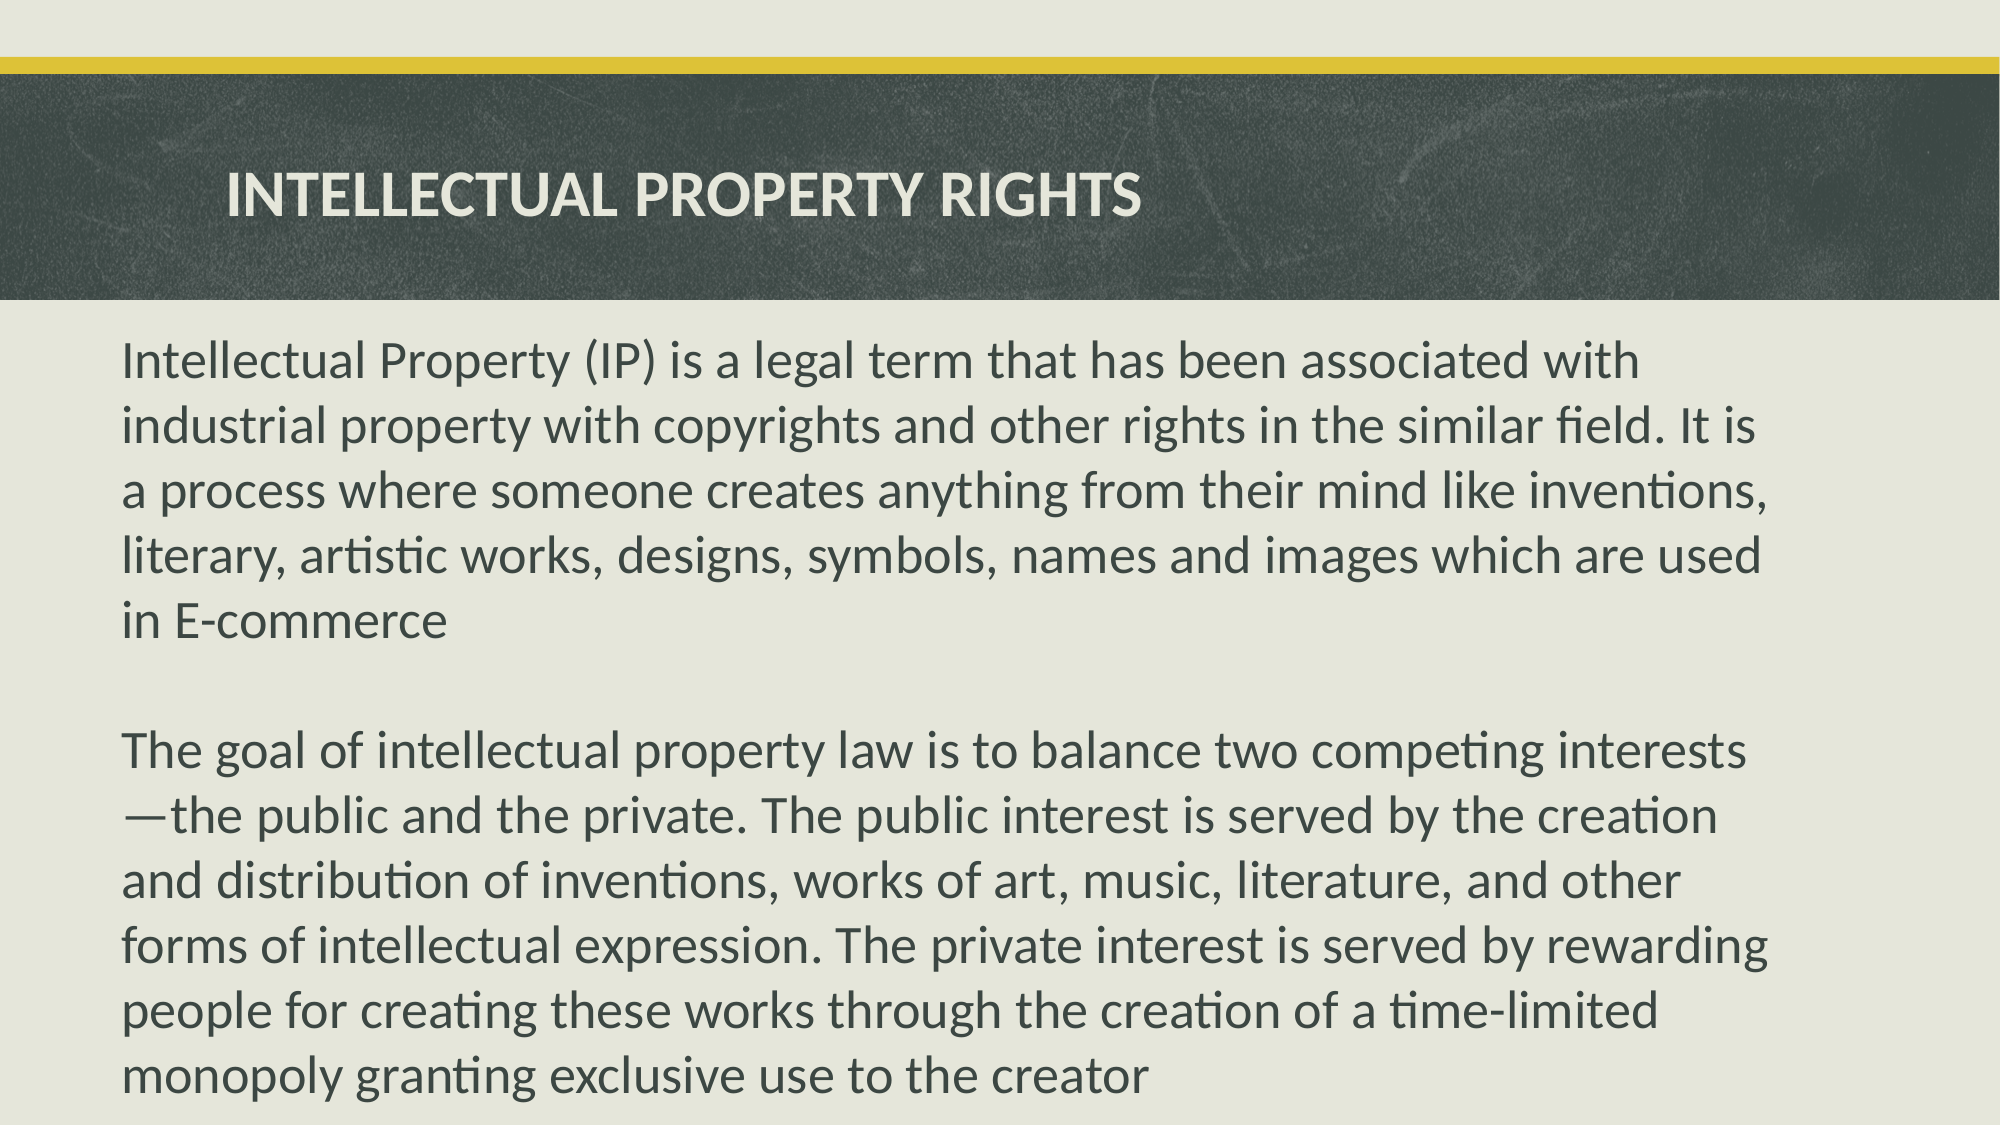

# INTELLECTUAL PROPERTY RIGHTS
Intellectual Property (IP) is a legal term that has been associated with industrial property with copyrights and other rights in the similar field. It is a process where someone creates anything from their mind like inventions, literary, artistic works, designs, symbols, names and images which are used in E-commerce

The goal of intellectual property law is to balance two competing interests—the public and the private. The public interest is served by the creation and distribution of inventions, works of art, music, literature, and other forms of intellectual expression. The private interest is served by rewarding people for creating these works through the creation of a time-limited monopoly granting exclusive use to the creator